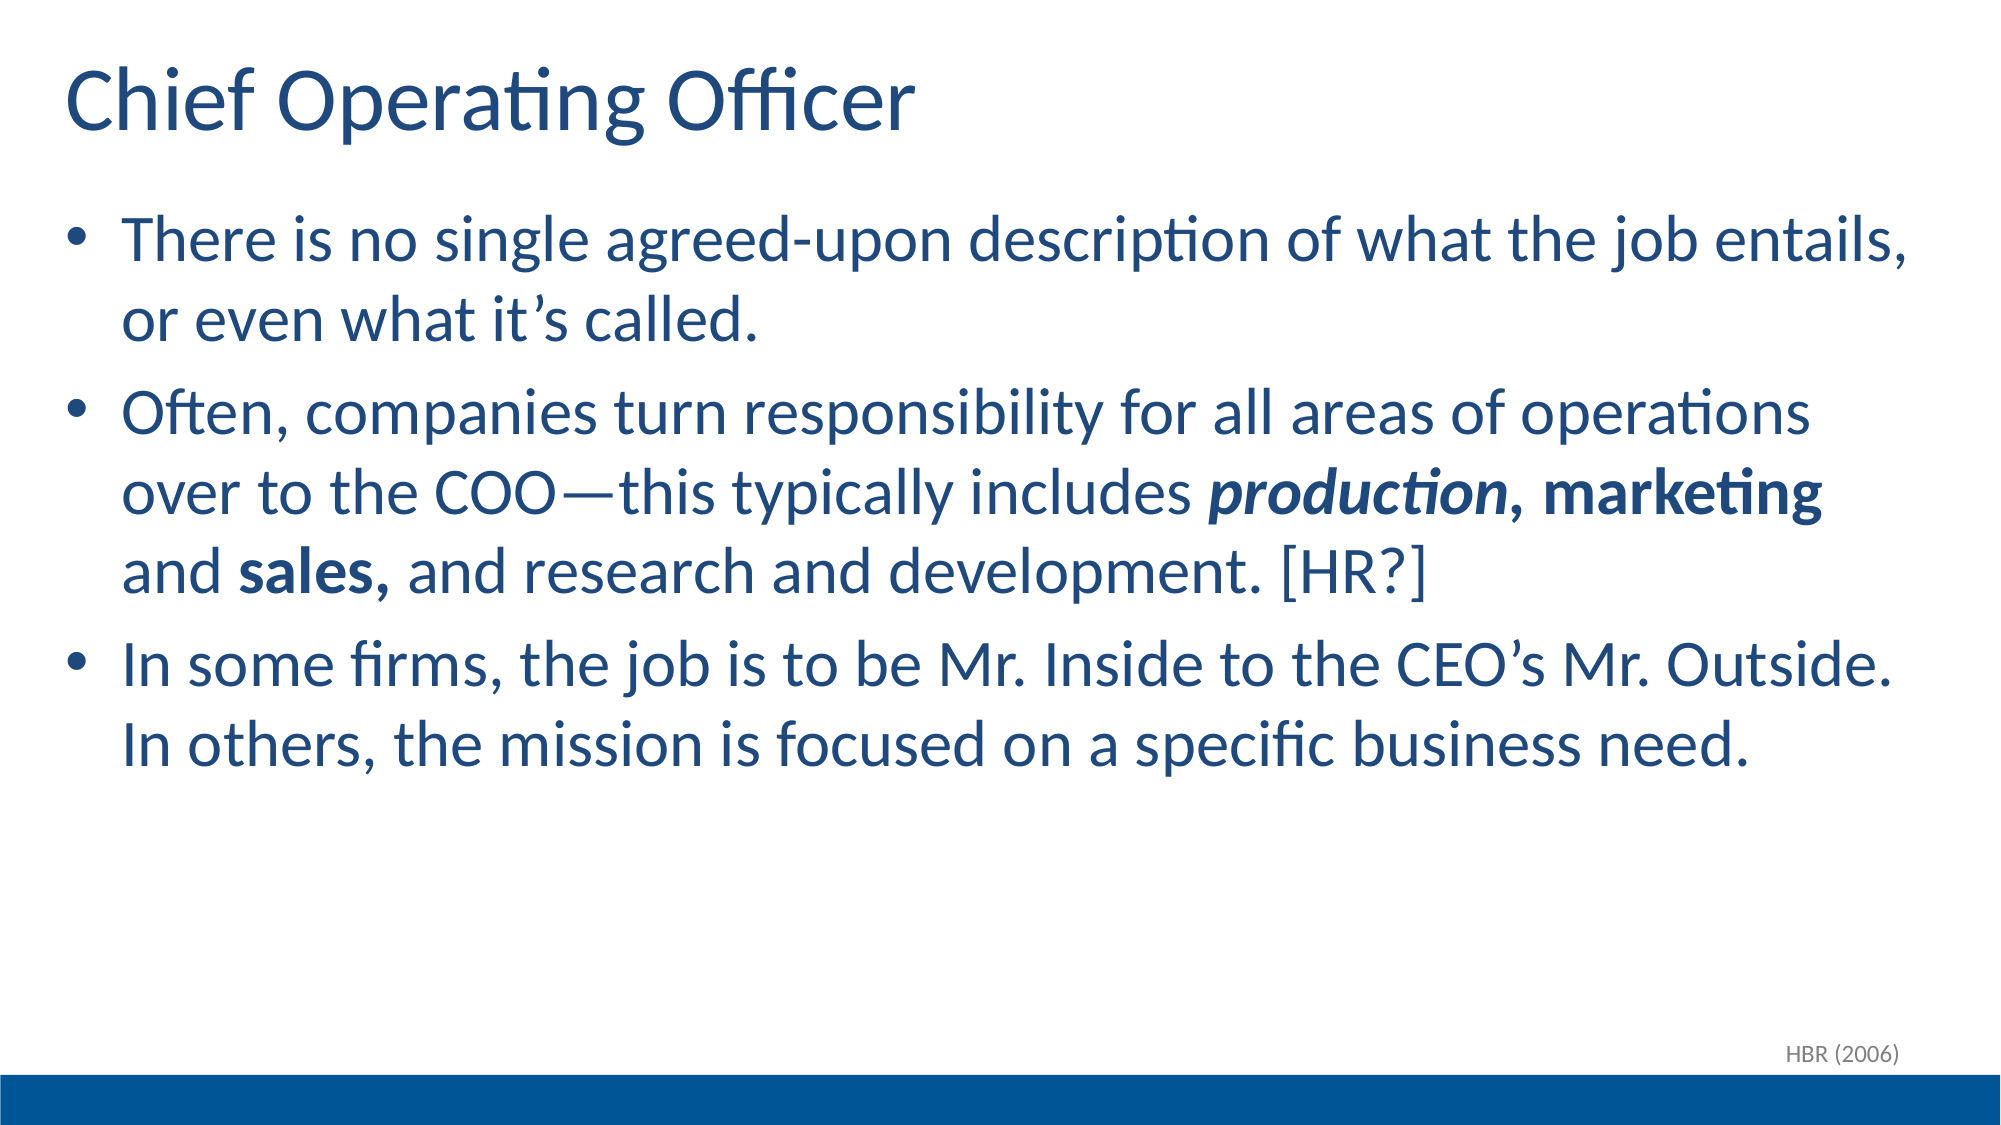

# Chief Operating Officer
There is no single agreed-upon description of what the job entails, or even what it’s called.
Often, companies turn responsibility for all areas of operations over to the COO—this typically includes production, marketing and sales, and research and development. [HR?]
In some firms, the job is to be Mr. Inside to the CEO’s Mr. Outside. In others, the mission is focused on a specific business need.
HBR (2006)